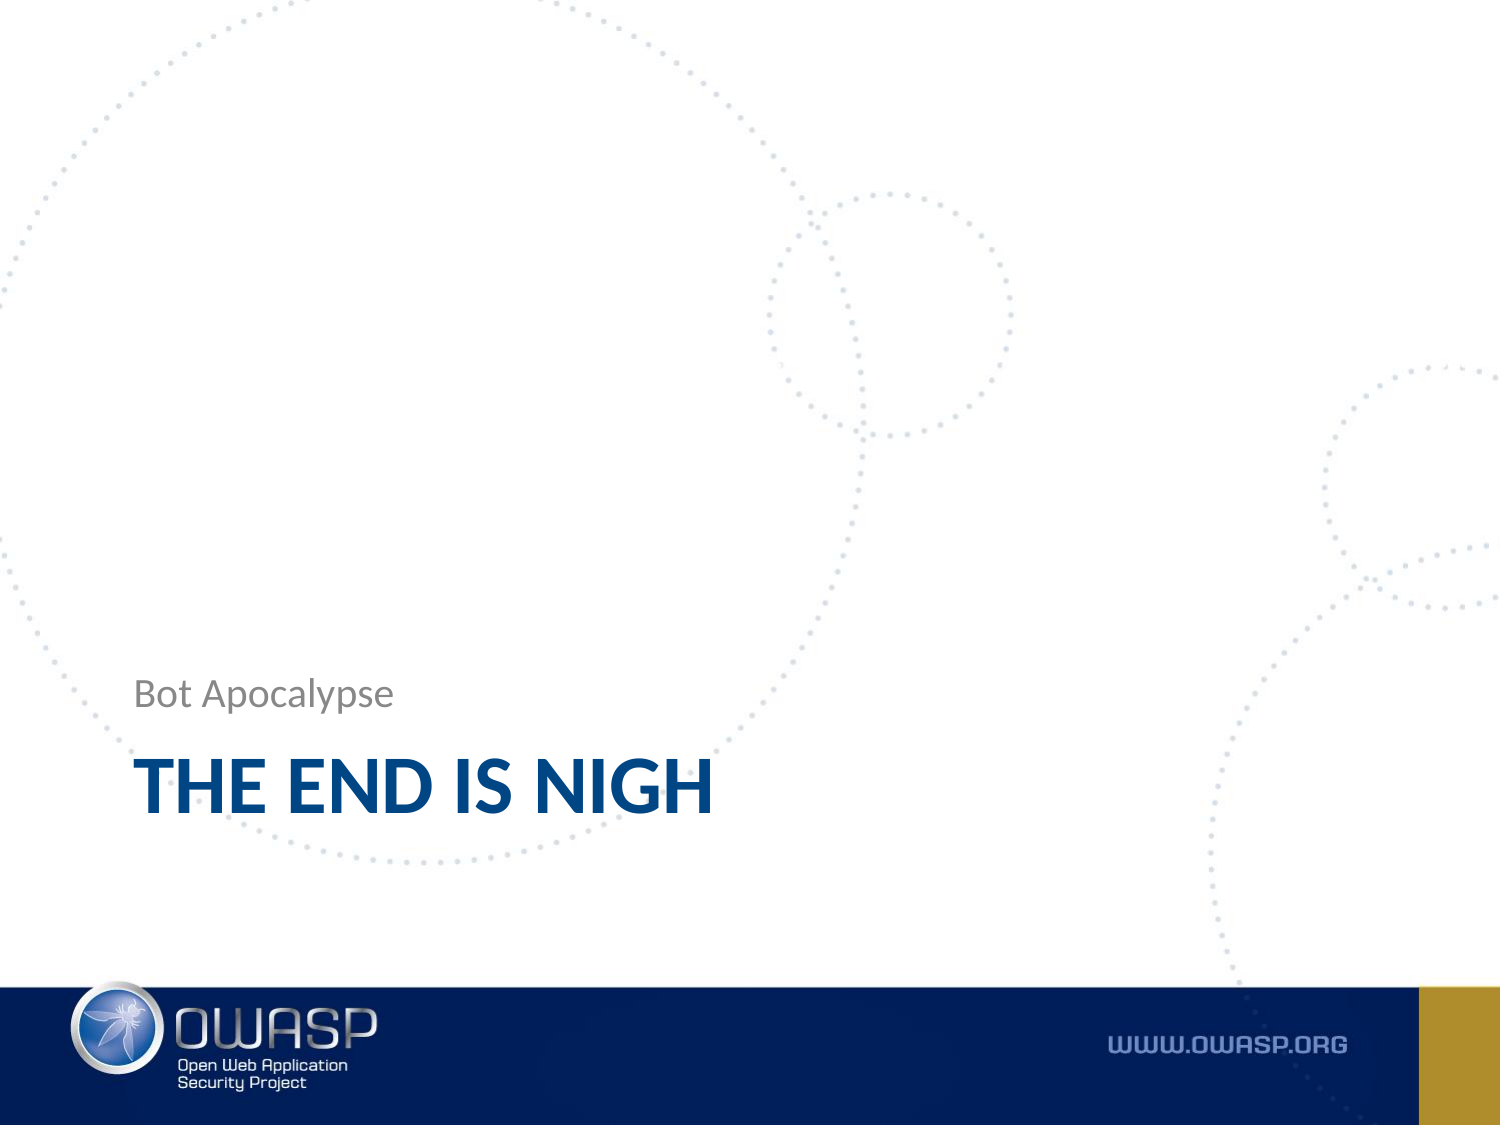

Bot Apocalypse
# THE END IS NIGH